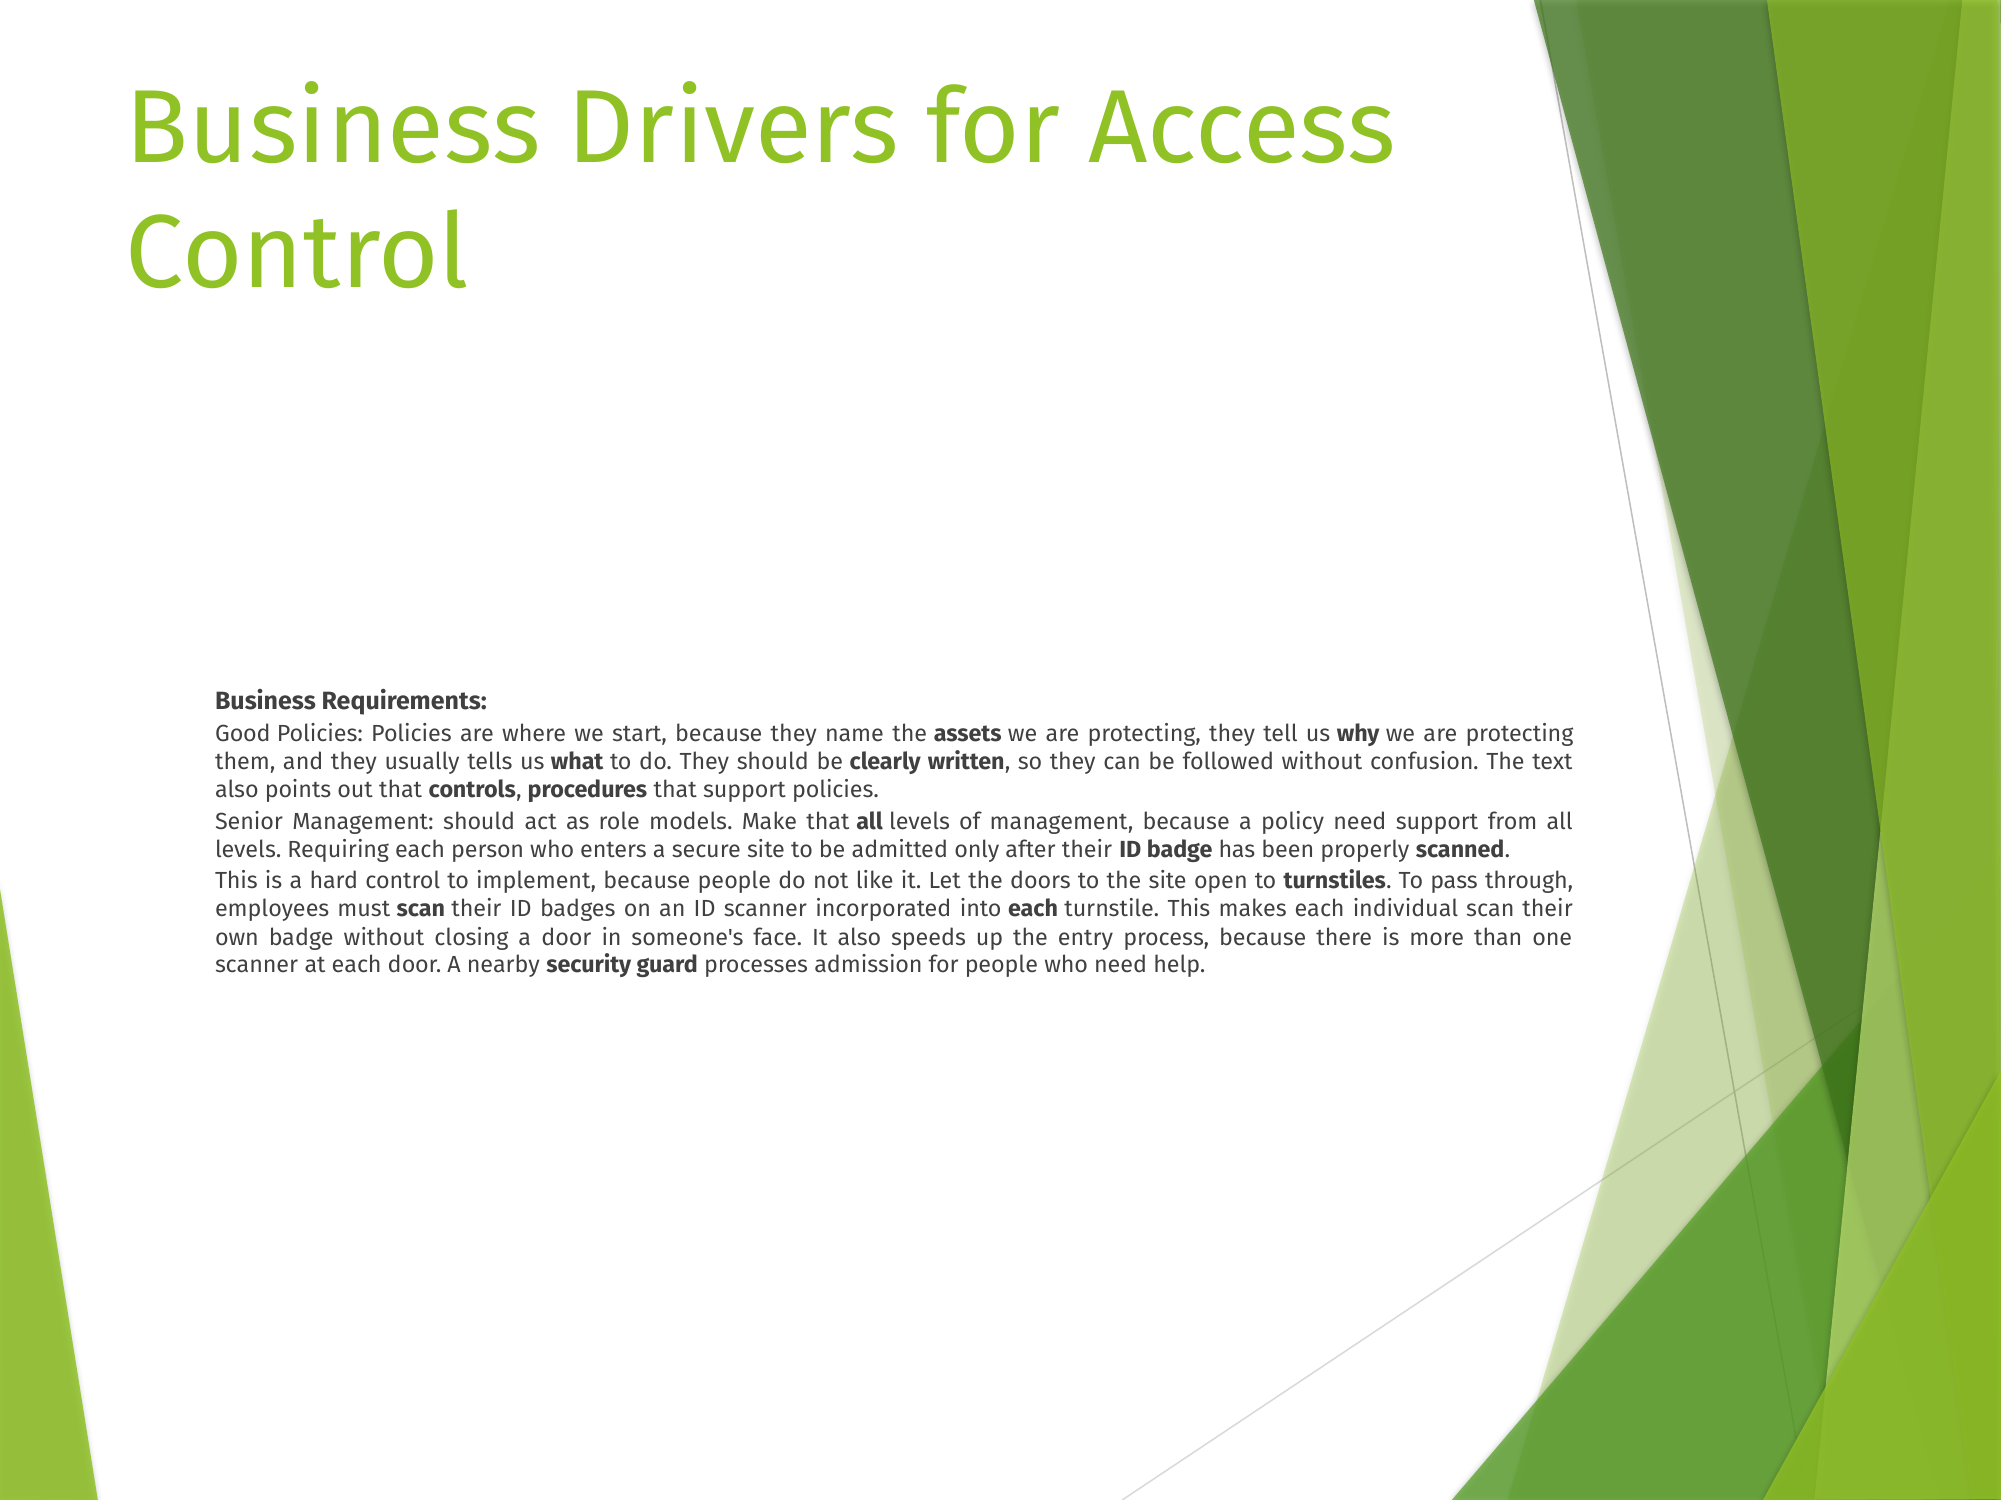

# Business Drivers for Access Control
Business Requirements:
Good Policies: Policies are where we start, because they name the assets we are protecting, they tell us why we are protecting them, and they usually tells us what to do. They should be clearly written, so they can be followed without confusion. The text also points out that controls, procedures that support policies.
Senior Management: should act as role models. Make that all levels of management, because a policy need support from all levels. Requiring each person who enters a secure site to be admitted only after their ID badge has been properly scanned.
This is a hard control to implement, because people do not like it. Let the doors to the site open to turnstiles. To pass through, employees must scan their ID badges on an ID scanner incorporated into each turnstile. This makes each individual scan their own badge without closing a door in someone's face. It also speeds up the entry process, because there is more than one scanner at each door. A nearby security guard processes admission for people who need help.